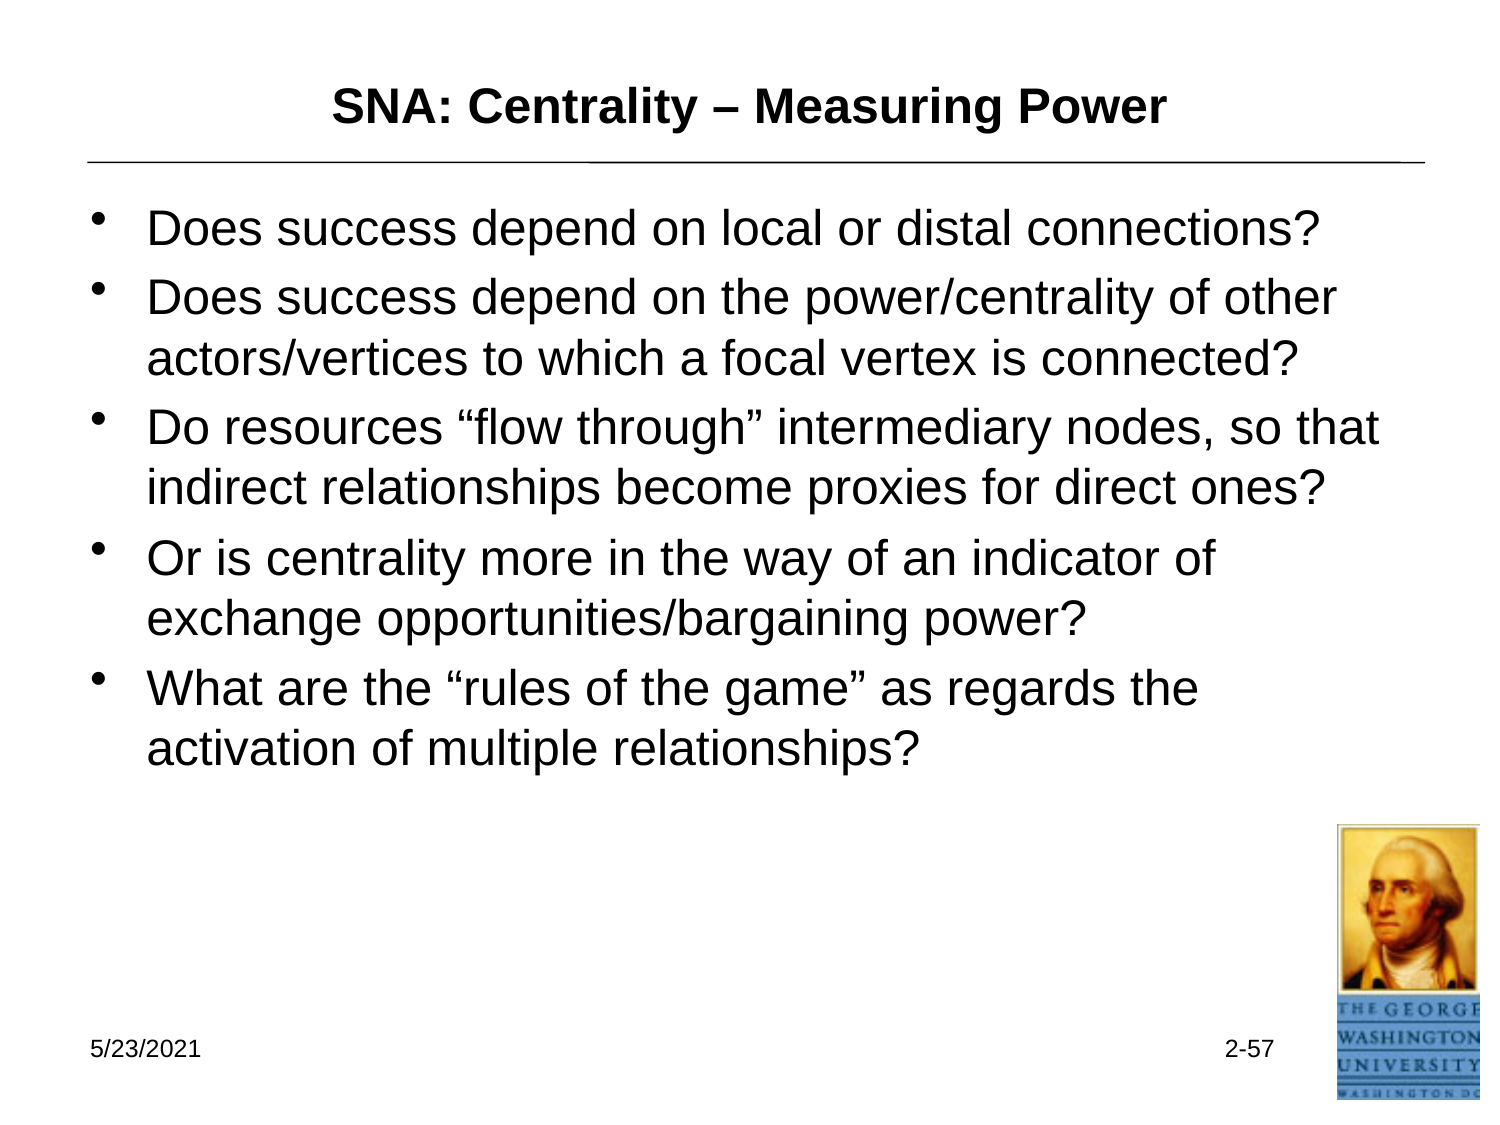

# SNA: Centrality – Measuring Power
Does success depend on local or distal connections?
Does success depend on the power/centrality of other actors/vertices to which a focal vertex is connected?
Do resources “flow through” intermediary nodes, so that indirect relationships become proxies for direct ones?
Or is centrality more in the way of an indicator of exchange opportunities/bargaining power?
What are the “rules of the game” as regards the activation of multiple relationships?
5/23/2021
2-57